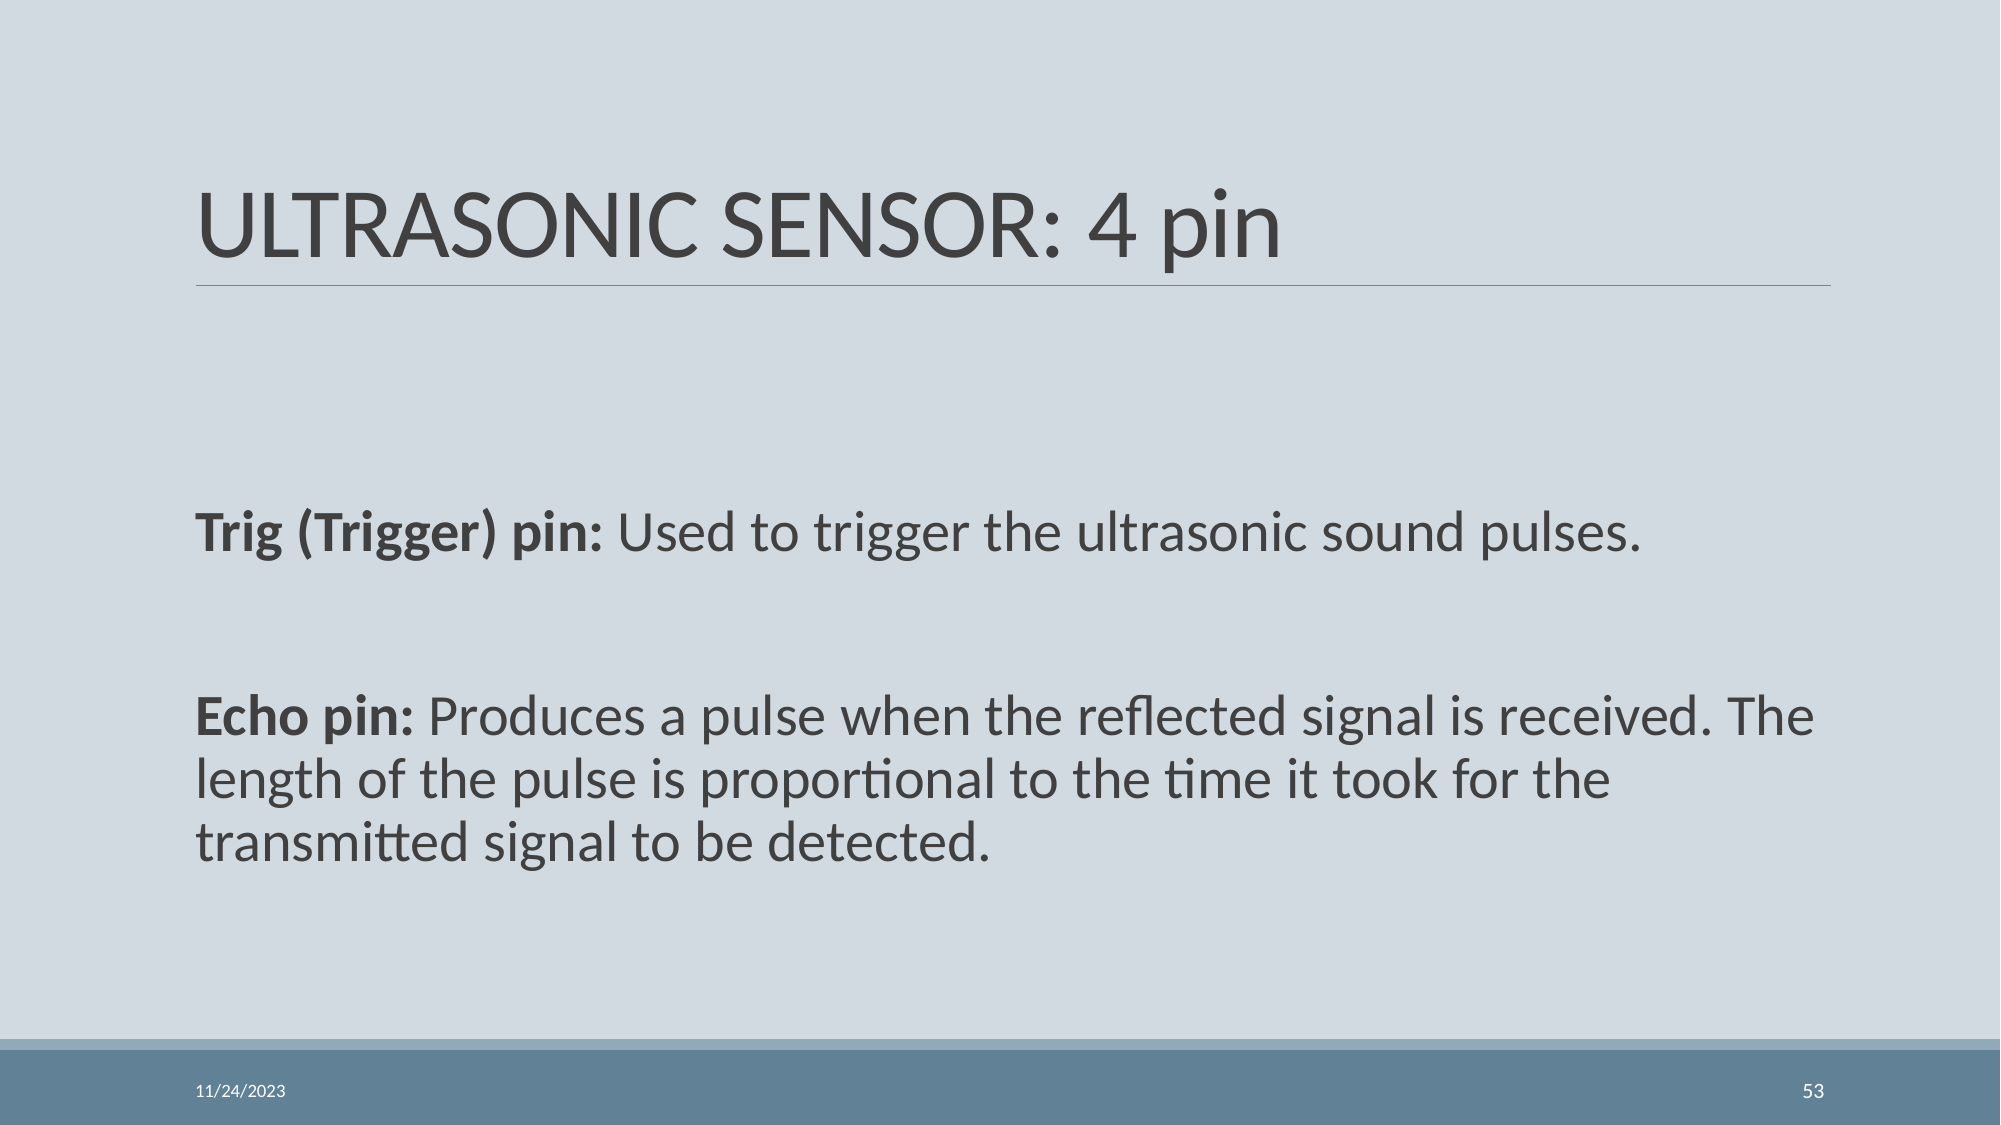

# ULTRASONIC SENSOR: 4 pin

Trig (Trigger) pin: Used to trigger the ultrasonic sound pulses.

Echo pin: Produces a pulse when the reflected signal is received. The length of the pulse is proportional to the time it took for the transmitted signal to be detected.
11/24/2023
53